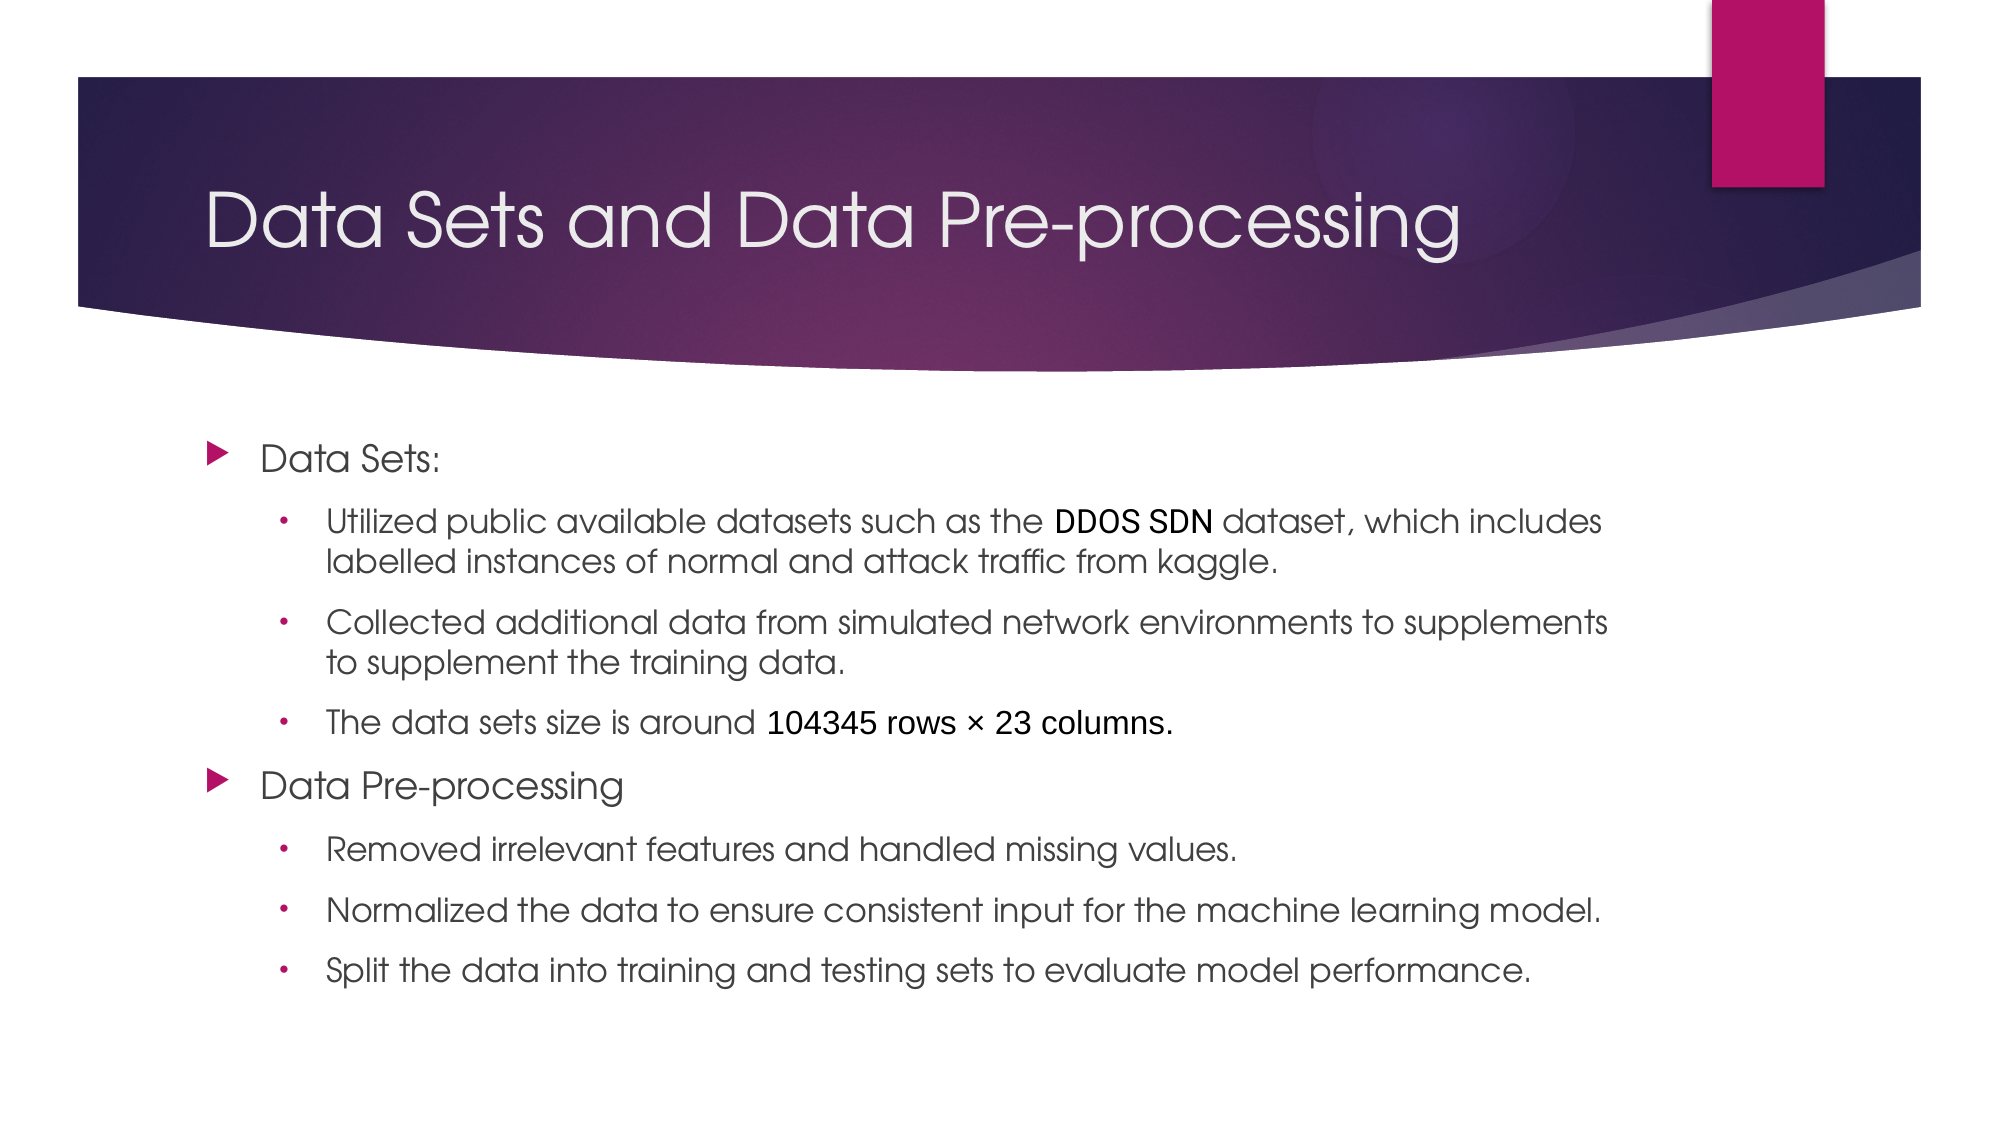

# Data Sets and Data Pre-processing
Data Sets:
Utilized public available datasets such as the Ddos SDN dataset, which includes labelled instances of normal and attack traffic from kaggle.
Collected additional data from simulated network environments to supplements to supplement the training data.
The data sets size is around 104345 rows × 23 columns.
Data Pre-processing
Removed irrelevant features and handled missing values.
Normalized the data to ensure consistent input for the machine learning model.
Split the data into training and testing sets to evaluate model performance.